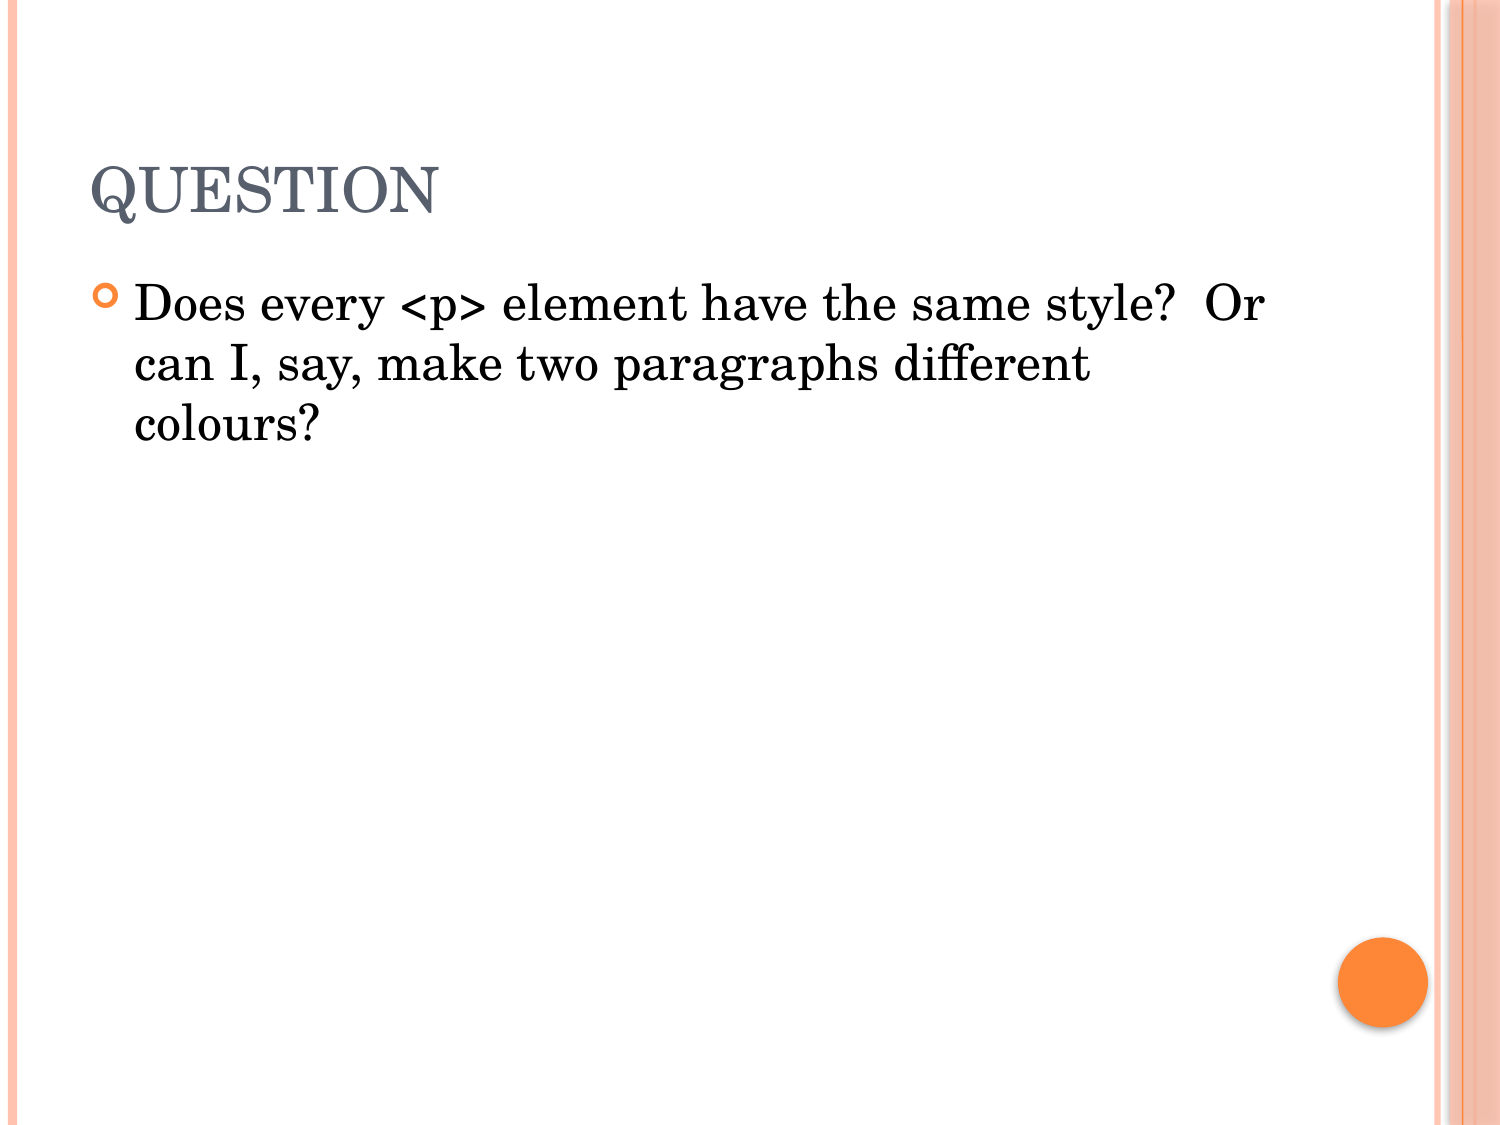

# Question
Does every <p> element have the same style?  Or can I, say, make two paragraphs different colours?